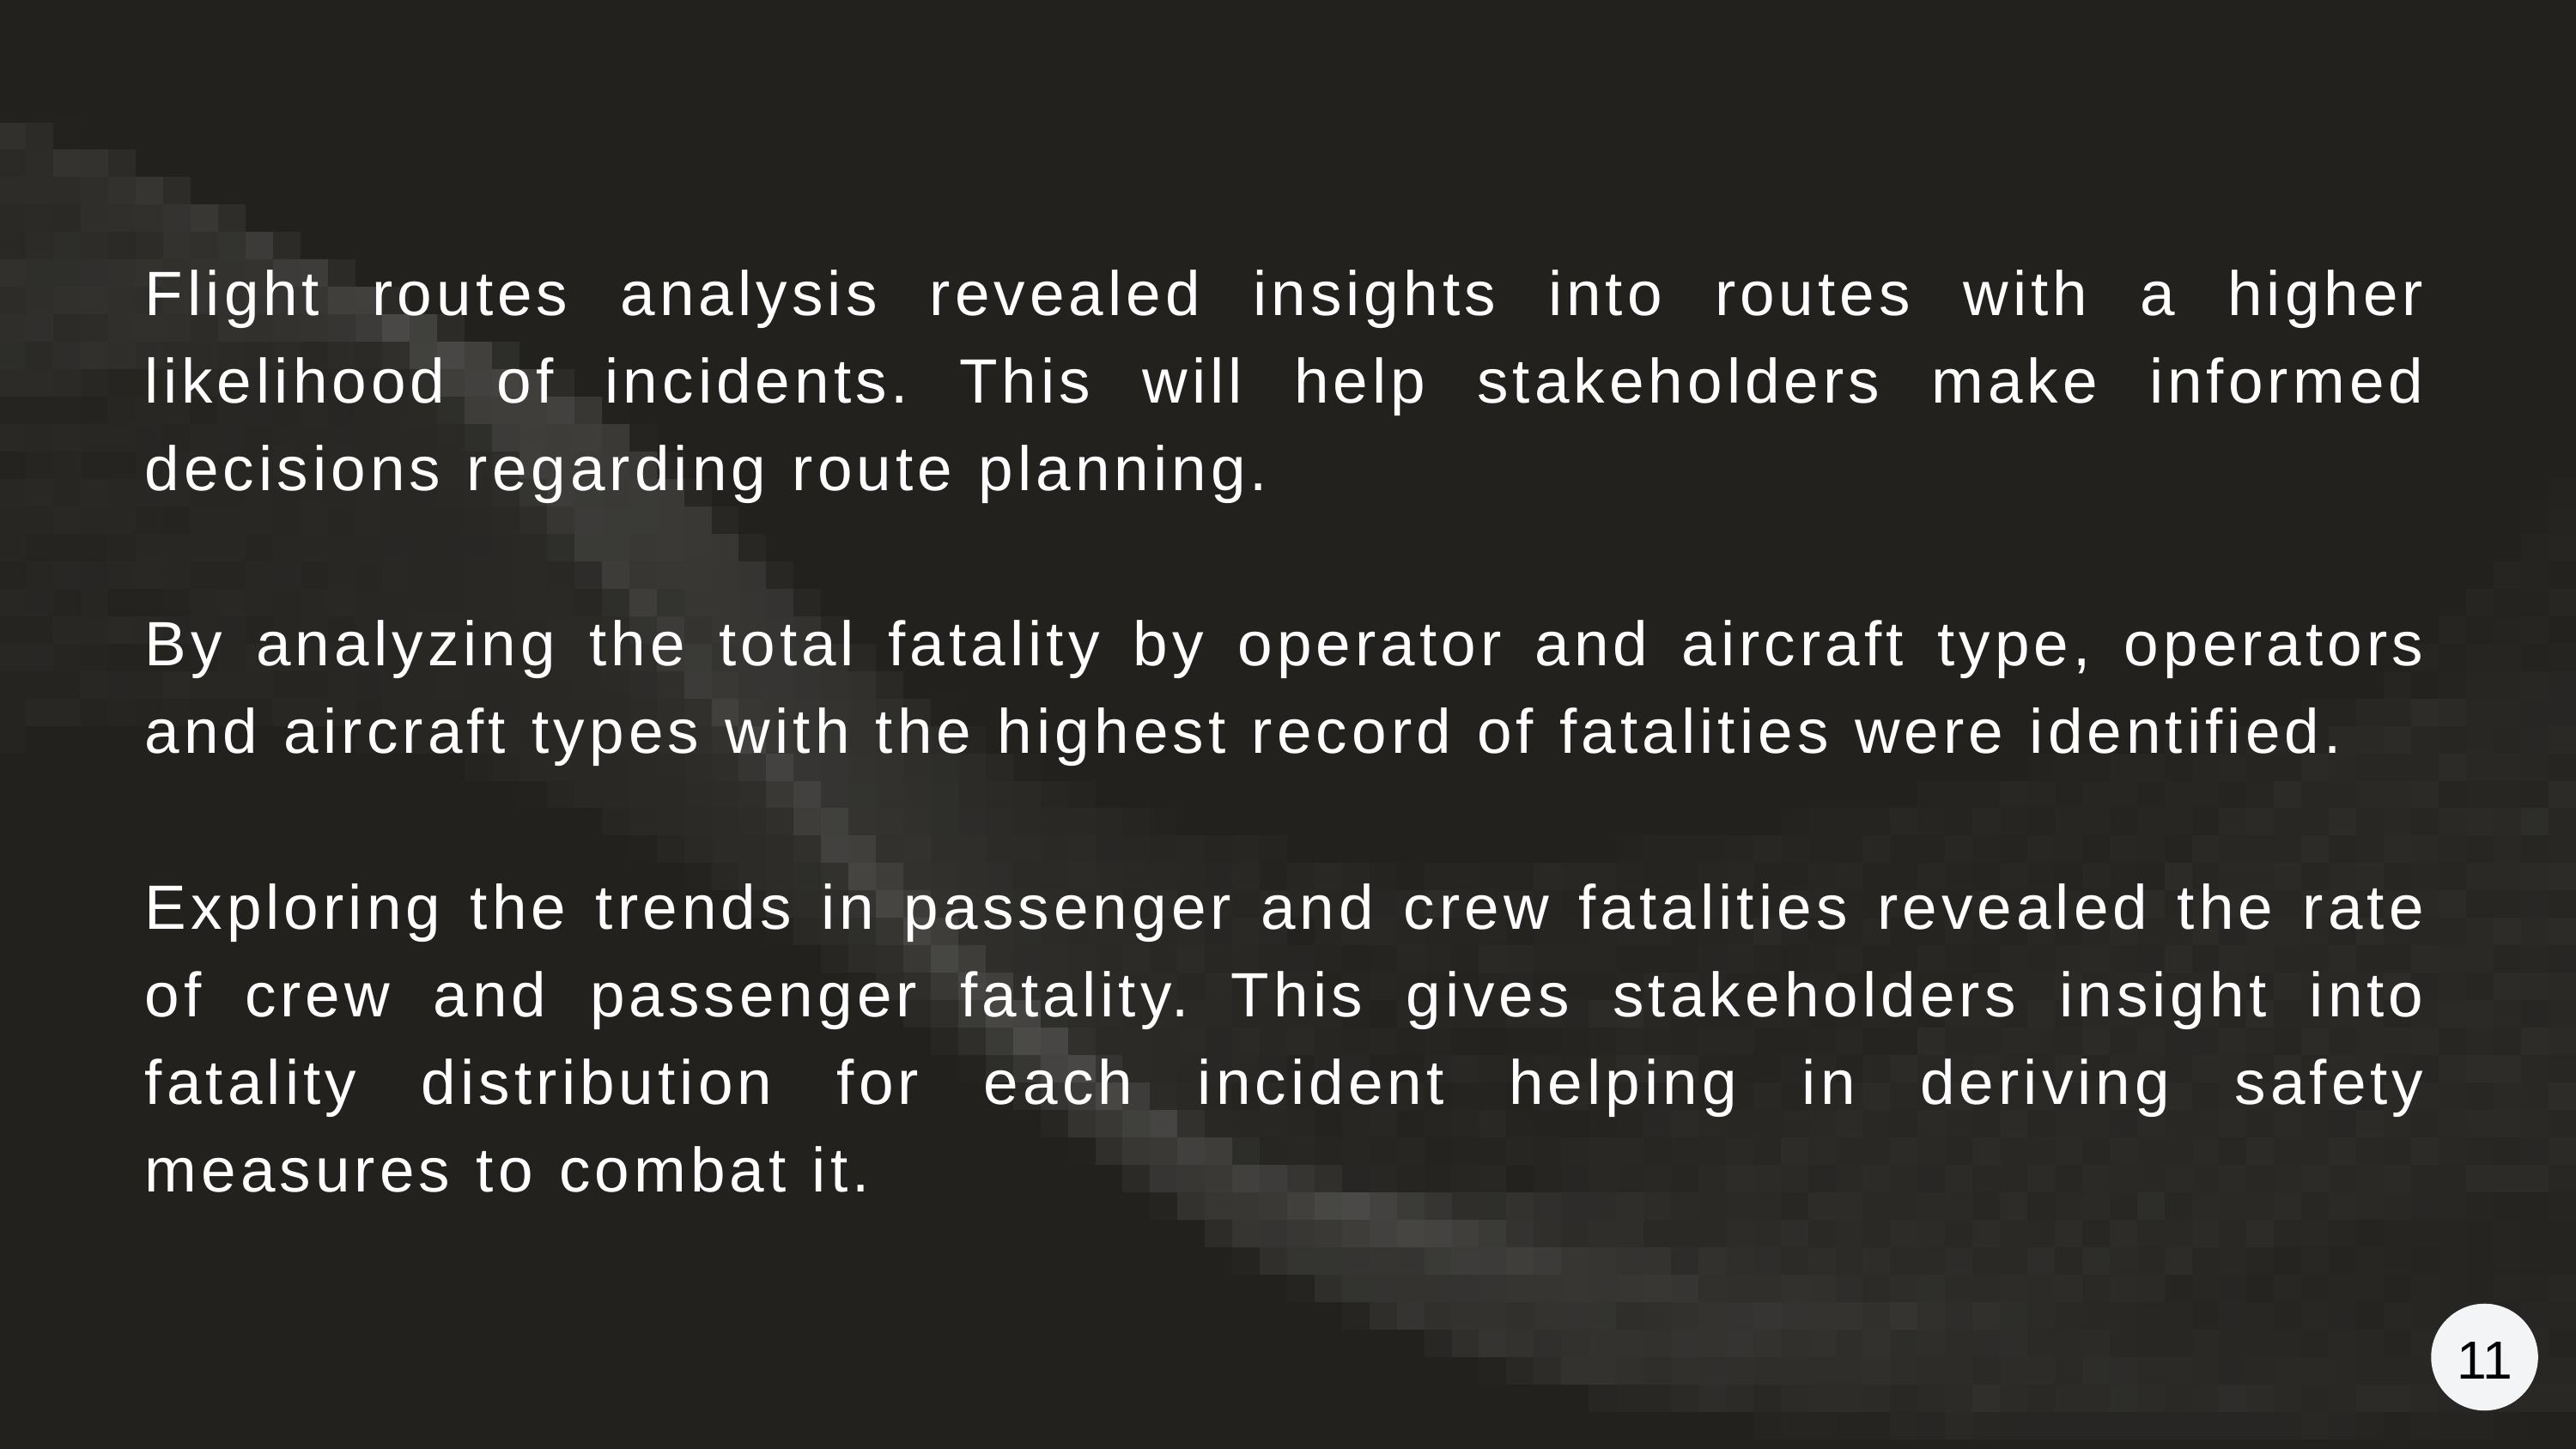

Flight routes analysis revealed insights into routes with a higher likelihood of incidents. This will help stakeholders make informed decisions regarding route planning.

By analyzing the total fatality by operator and aircraft type, operators and aircraft types with the highest record of fatalities were identified.

Exploring the trends in passenger and crew fatalities revealed the rate of crew and passenger fatality. This gives stakeholders insight into fatality distribution for each incident helping in deriving safety measures to combat it.

11